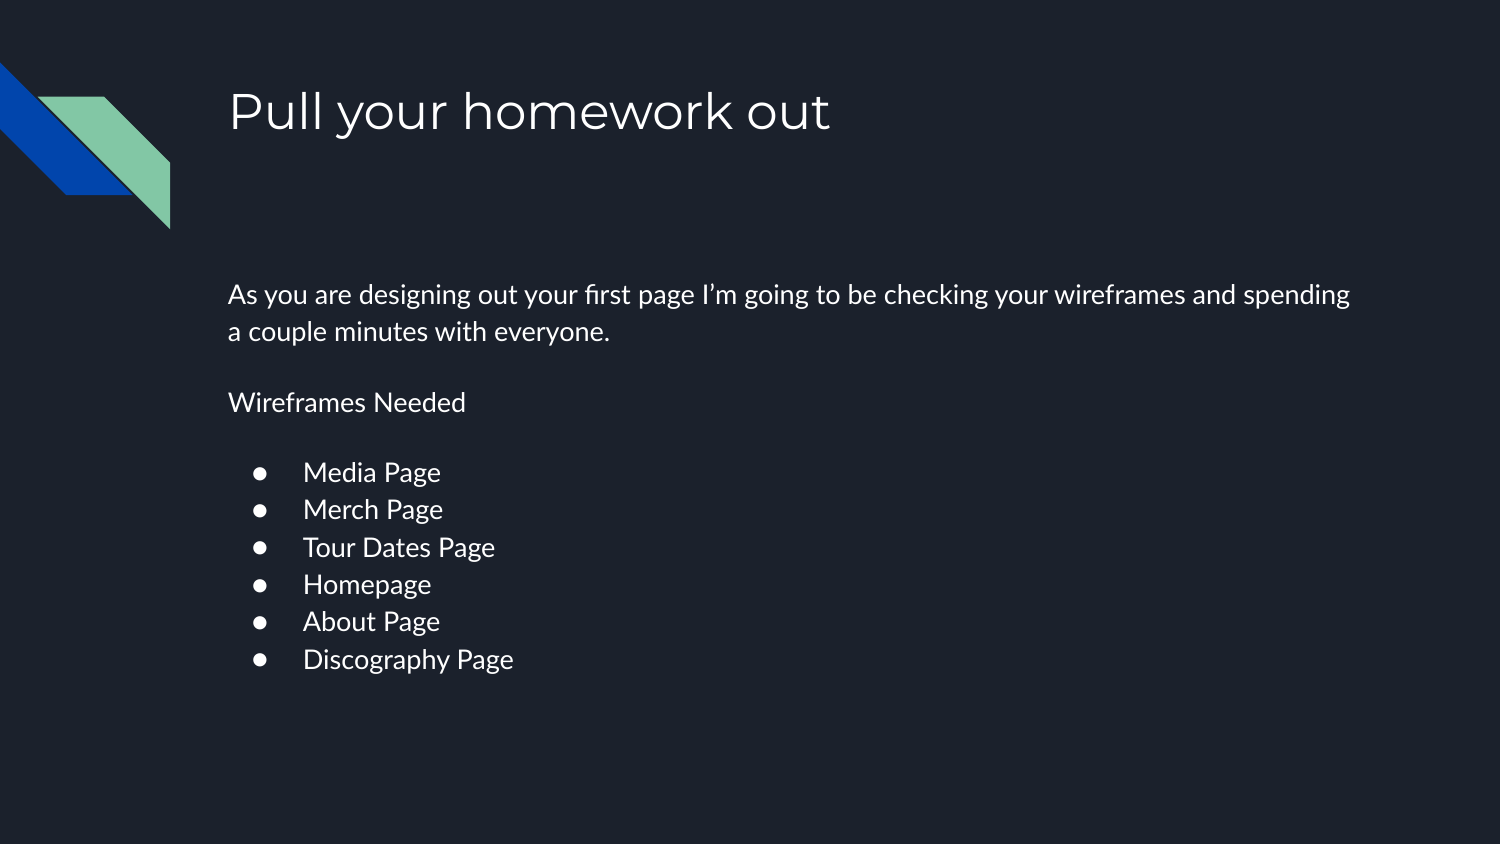

# Pull your homework out
As you are designing out your first page I’m going to be checking your wireframes and spending a couple minutes with everyone.
Wireframes Needed
Media Page
Merch Page
Tour Dates Page
Homepage
About Page
Discography Page